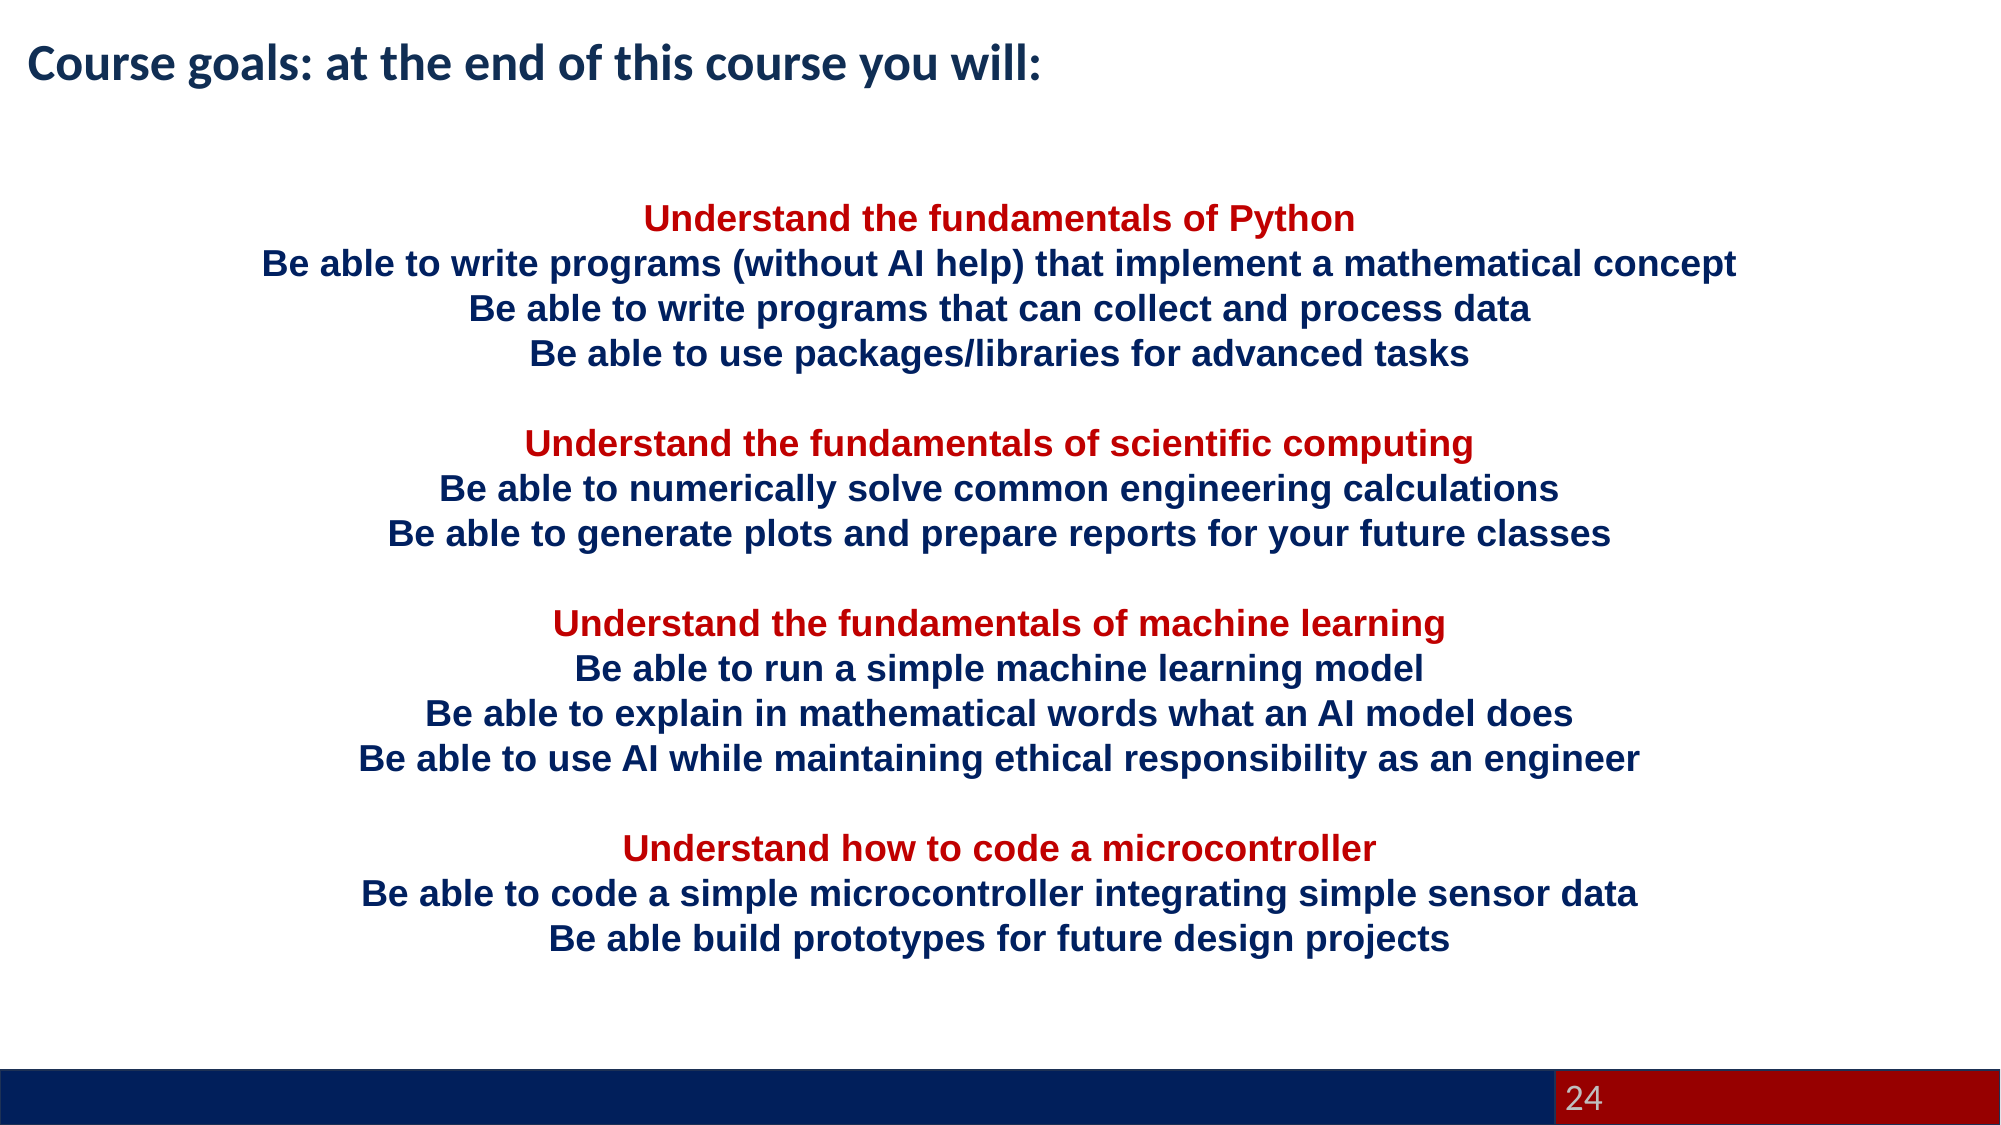

Course goals: at the end of this course you will:
Understand the fundamentals of Python
Be able to write programs (without AI help) that implement a mathematical concept
Be able to write programs that can collect and process data
Be able to use packages/libraries for advanced tasks

Understand the fundamentals of scientific computing
Be able to numerically solve common engineering calculations
Be able to generate plots and prepare reports for your future classes

Understand the fundamentals of machine learning
Be able to run a simple machine learning model
Be able to explain in mathematical words what an AI model does
Be able to use AI while maintaining ethical responsibility as an engineer

Understand how to code a microcontroller
Be able to code a simple microcontroller integrating simple sensor data
Be able build prototypes for future design projects

24